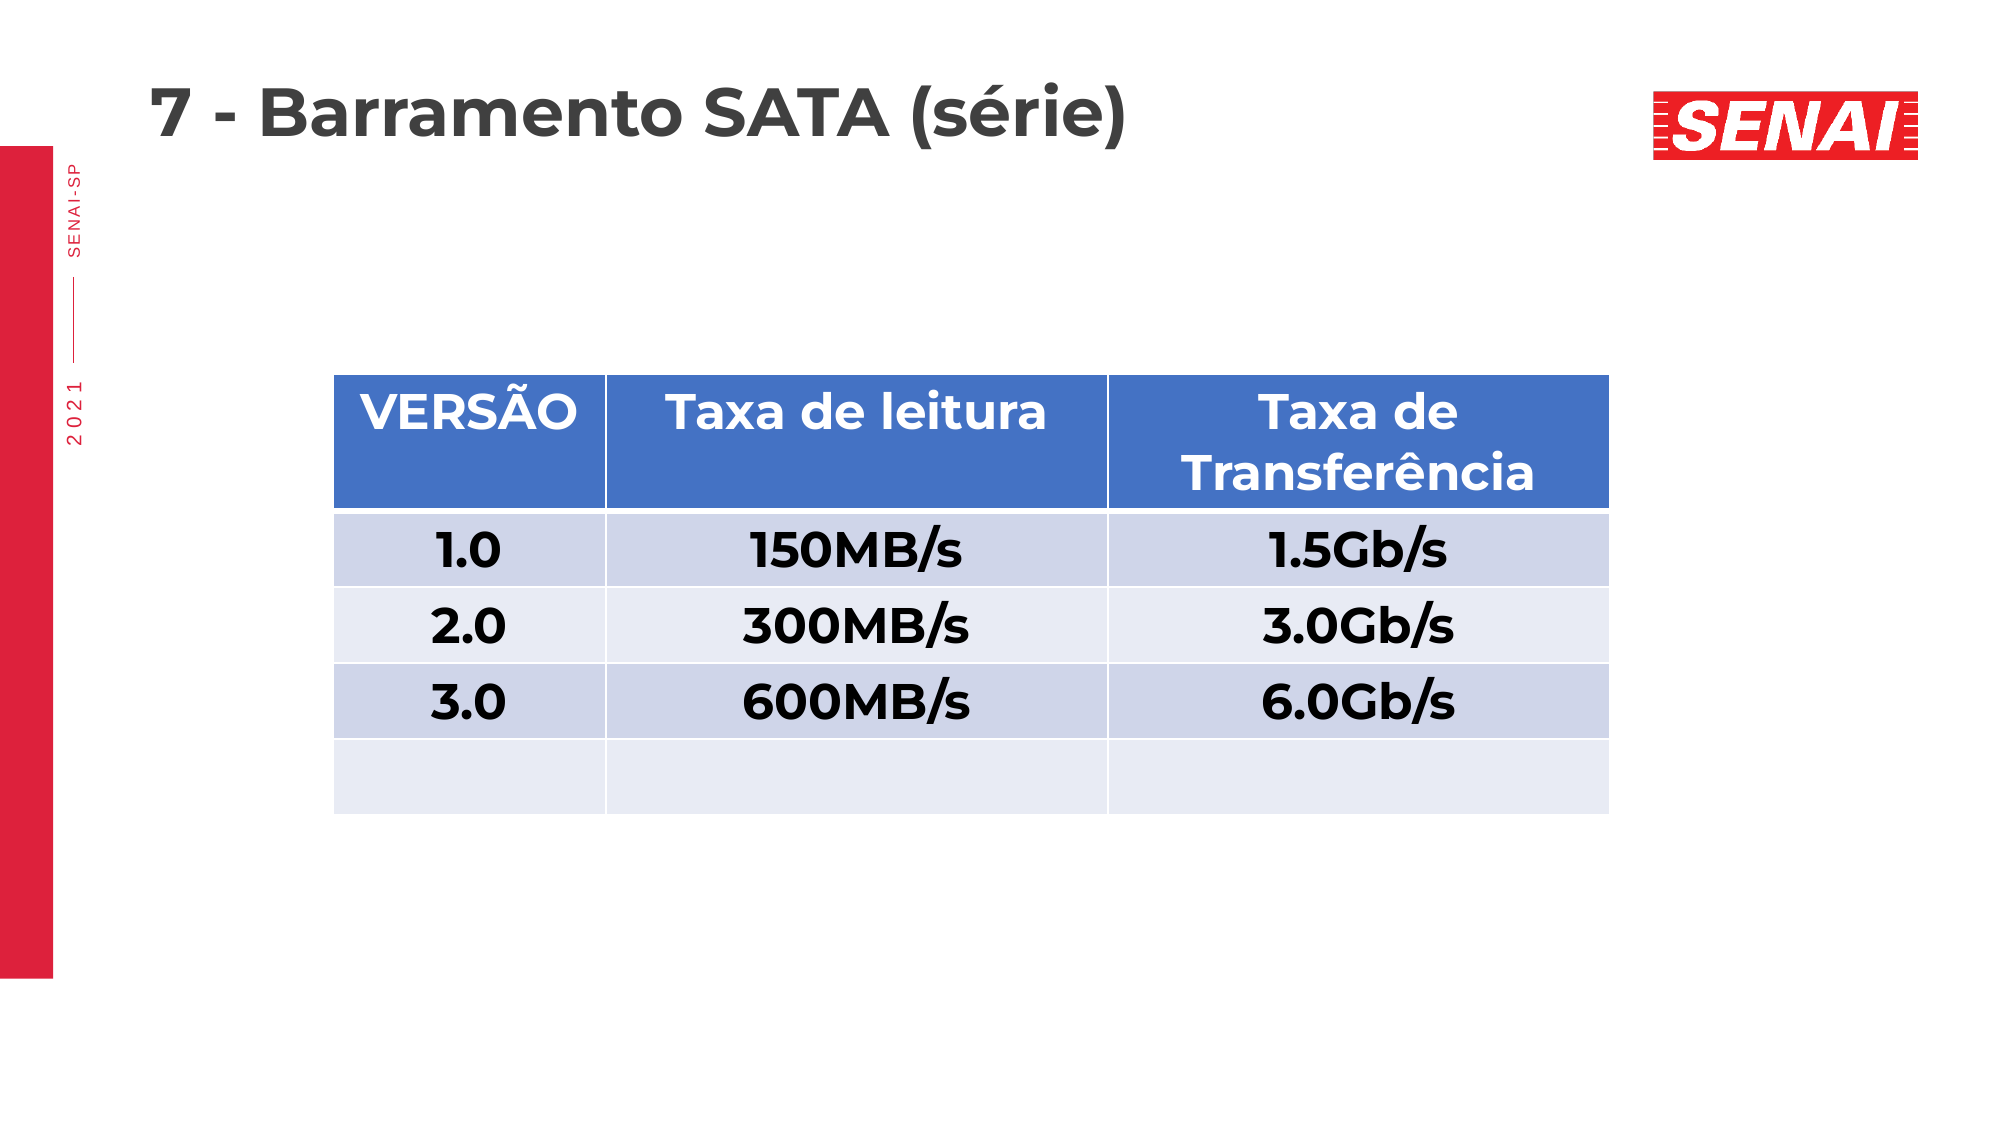

# 7 - Barramento SATA (série)

| VERSÃO | Taxa de leitura | Taxa de Transferência |
| --- | --- | --- |
| 1.0 | 150MB/s | 1.5Gb/s |
| 2.0 | 300MB/s | 3.0Gb/s |
| 3.0 | 600MB/s | 6.0Gb/s |
|  |  |  |